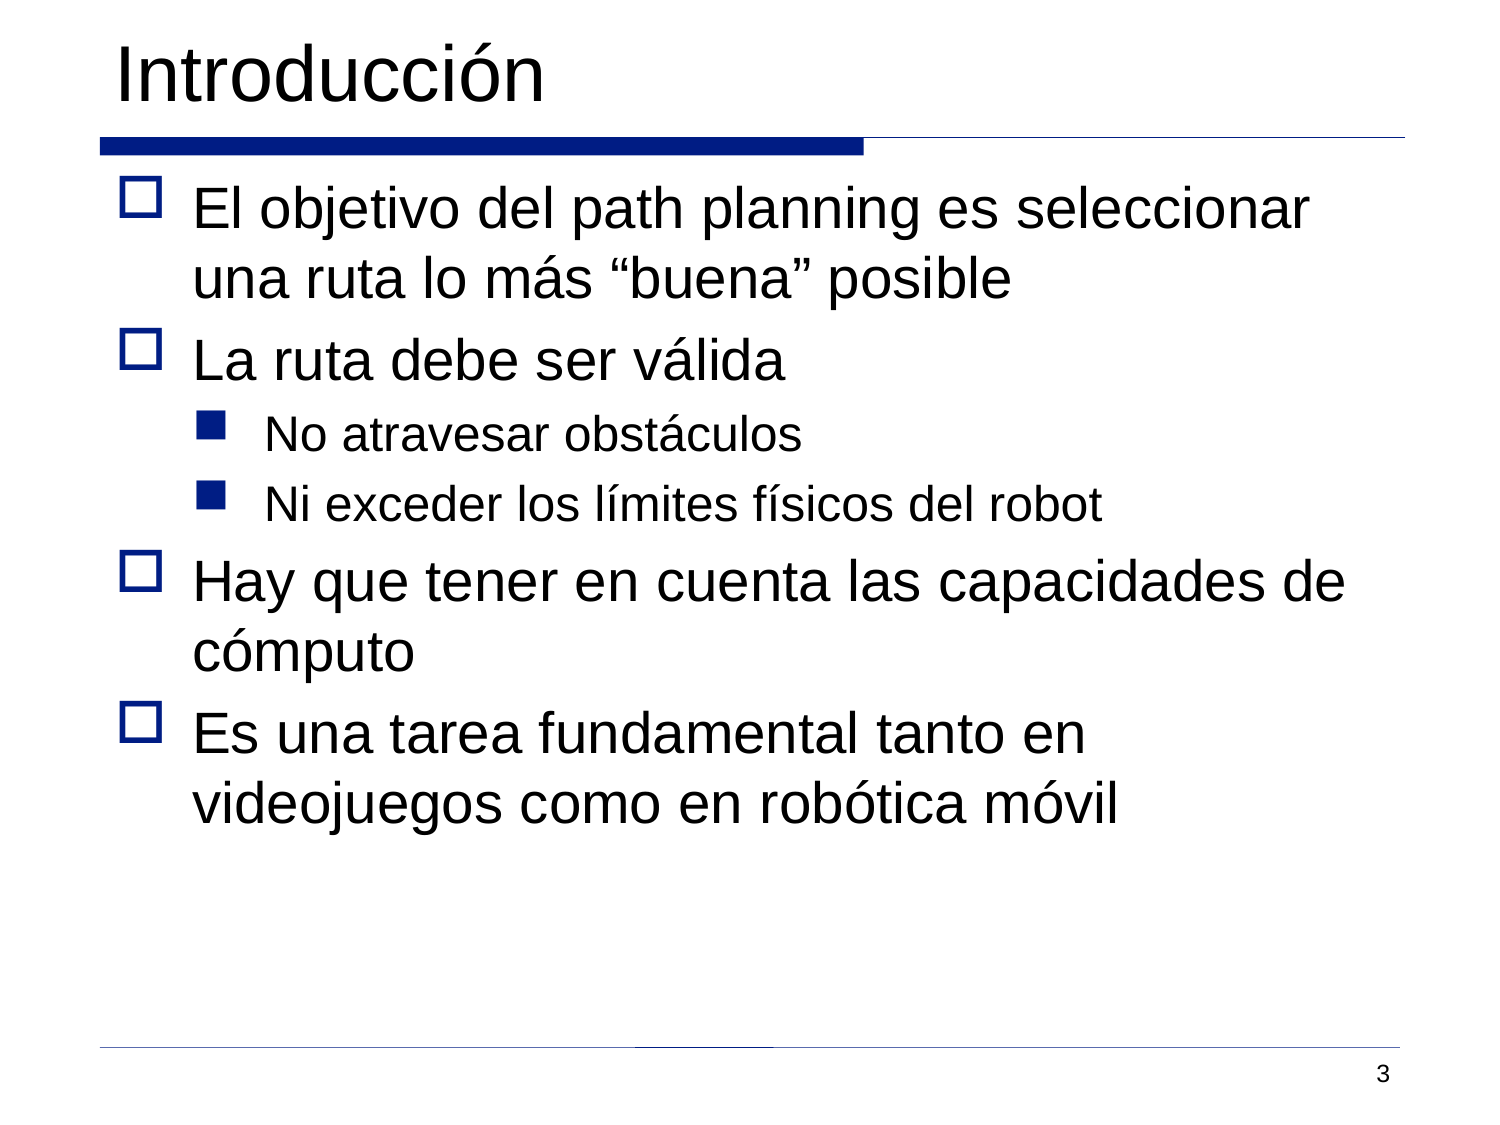

# Introducción
El objetivo del path planning es seleccionar una ruta lo más “buena” posible
La ruta debe ser válida
No atravesar obstáculos
Ni exceder los límites físicos del robot
Hay que tener en cuenta las capacidades de cómputo
Es una tarea fundamental tanto en videojuegos como en robótica móvil